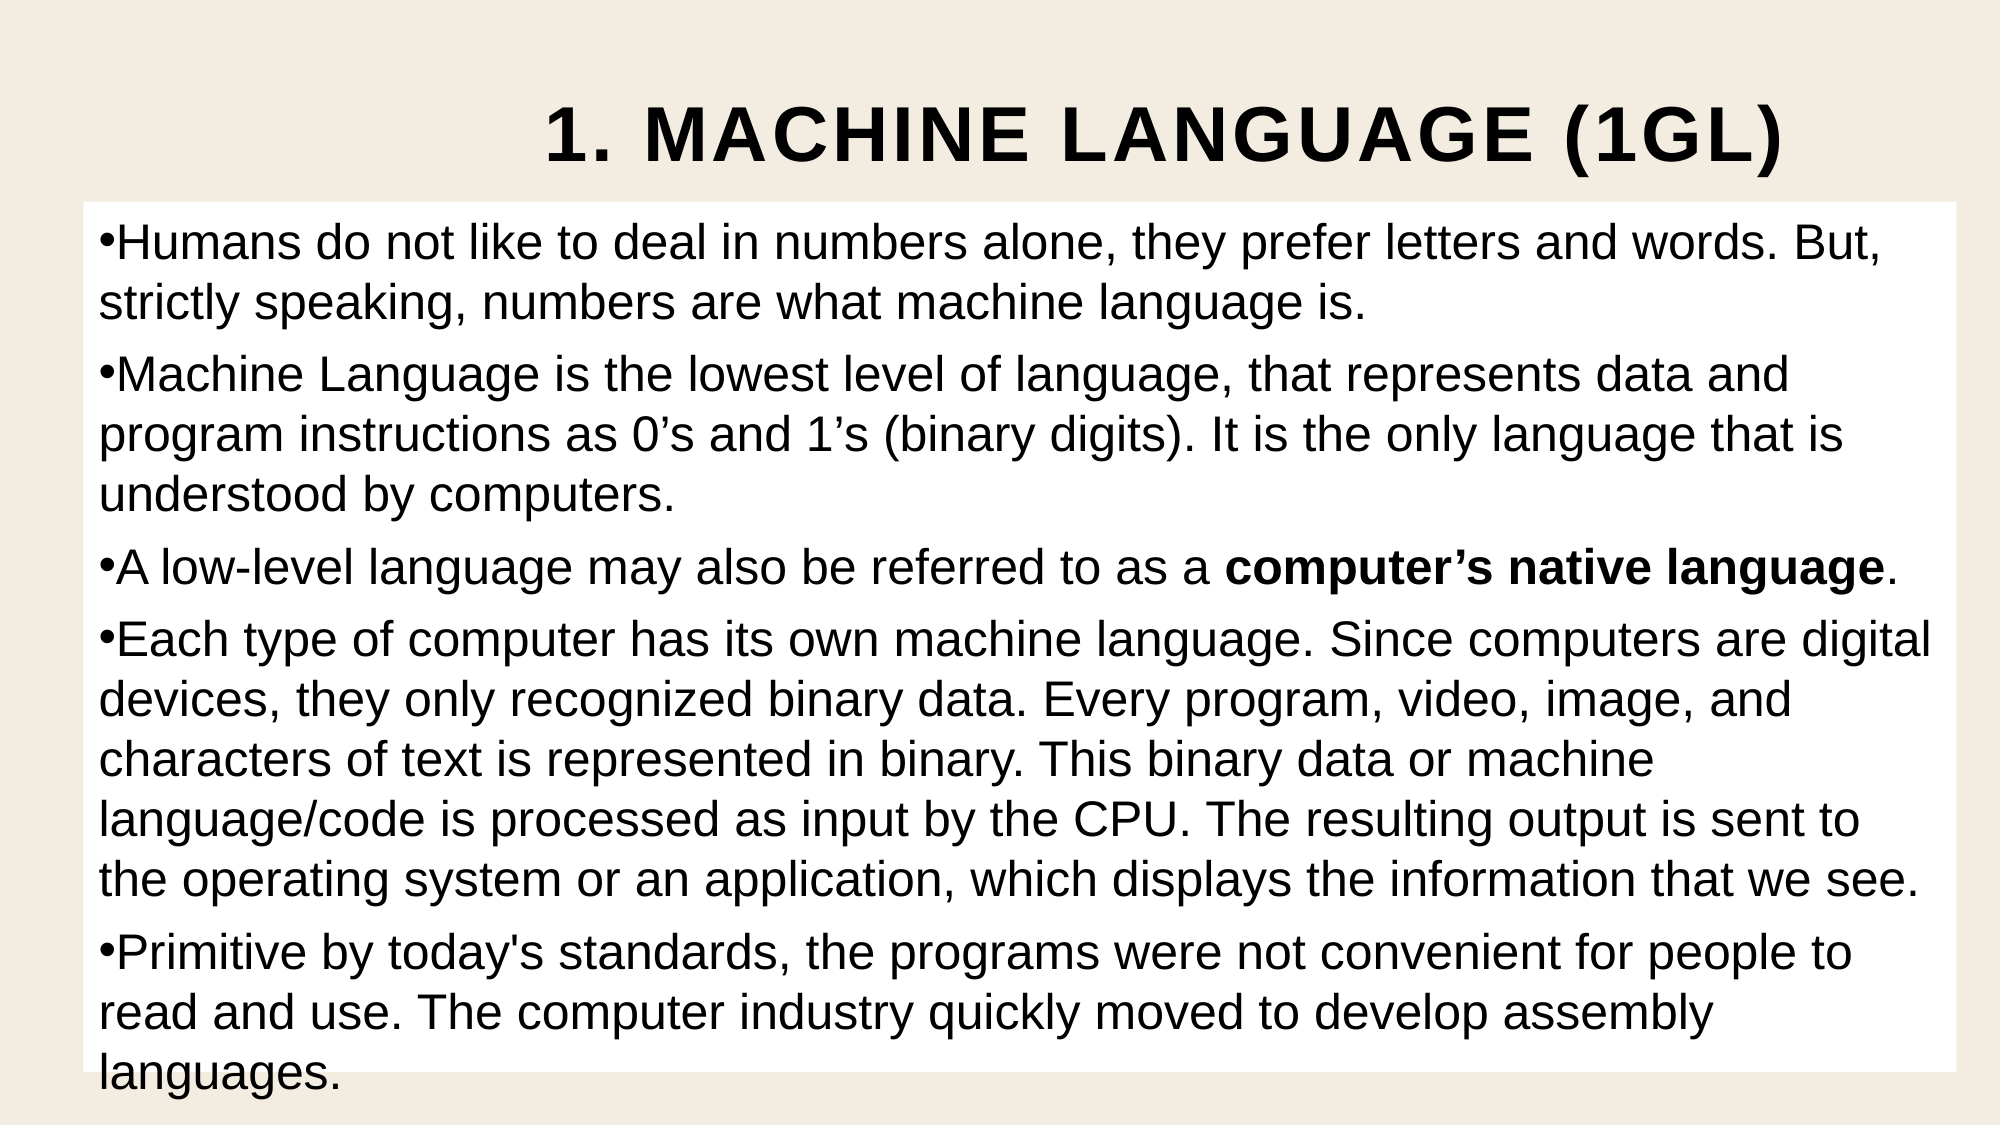

# 1. Machine Language (1GL)
Humans do not like to deal in numbers alone, they prefer letters and words. But, strictly speaking, numbers are what machine language is.
Machine Language is the lowest level of language, that represents data and program instructions as 0’s and 1’s (binary digits). It is the only language that is understood by computers.
A low-level language may also be referred to as a computer’s native language.
Each type of computer has its own machine language. Since computers are digital devices, they only recognized binary data. Every program, video, image, and characters of text is represented in binary. This binary data or machine language/code is processed as input by the CPU. The resulting output is sent to the operating system or an application, which displays the information that we see.
Primitive by today's standards, the programs were not convenient for people to read and use. The computer industry quickly moved to develop assembly languages.